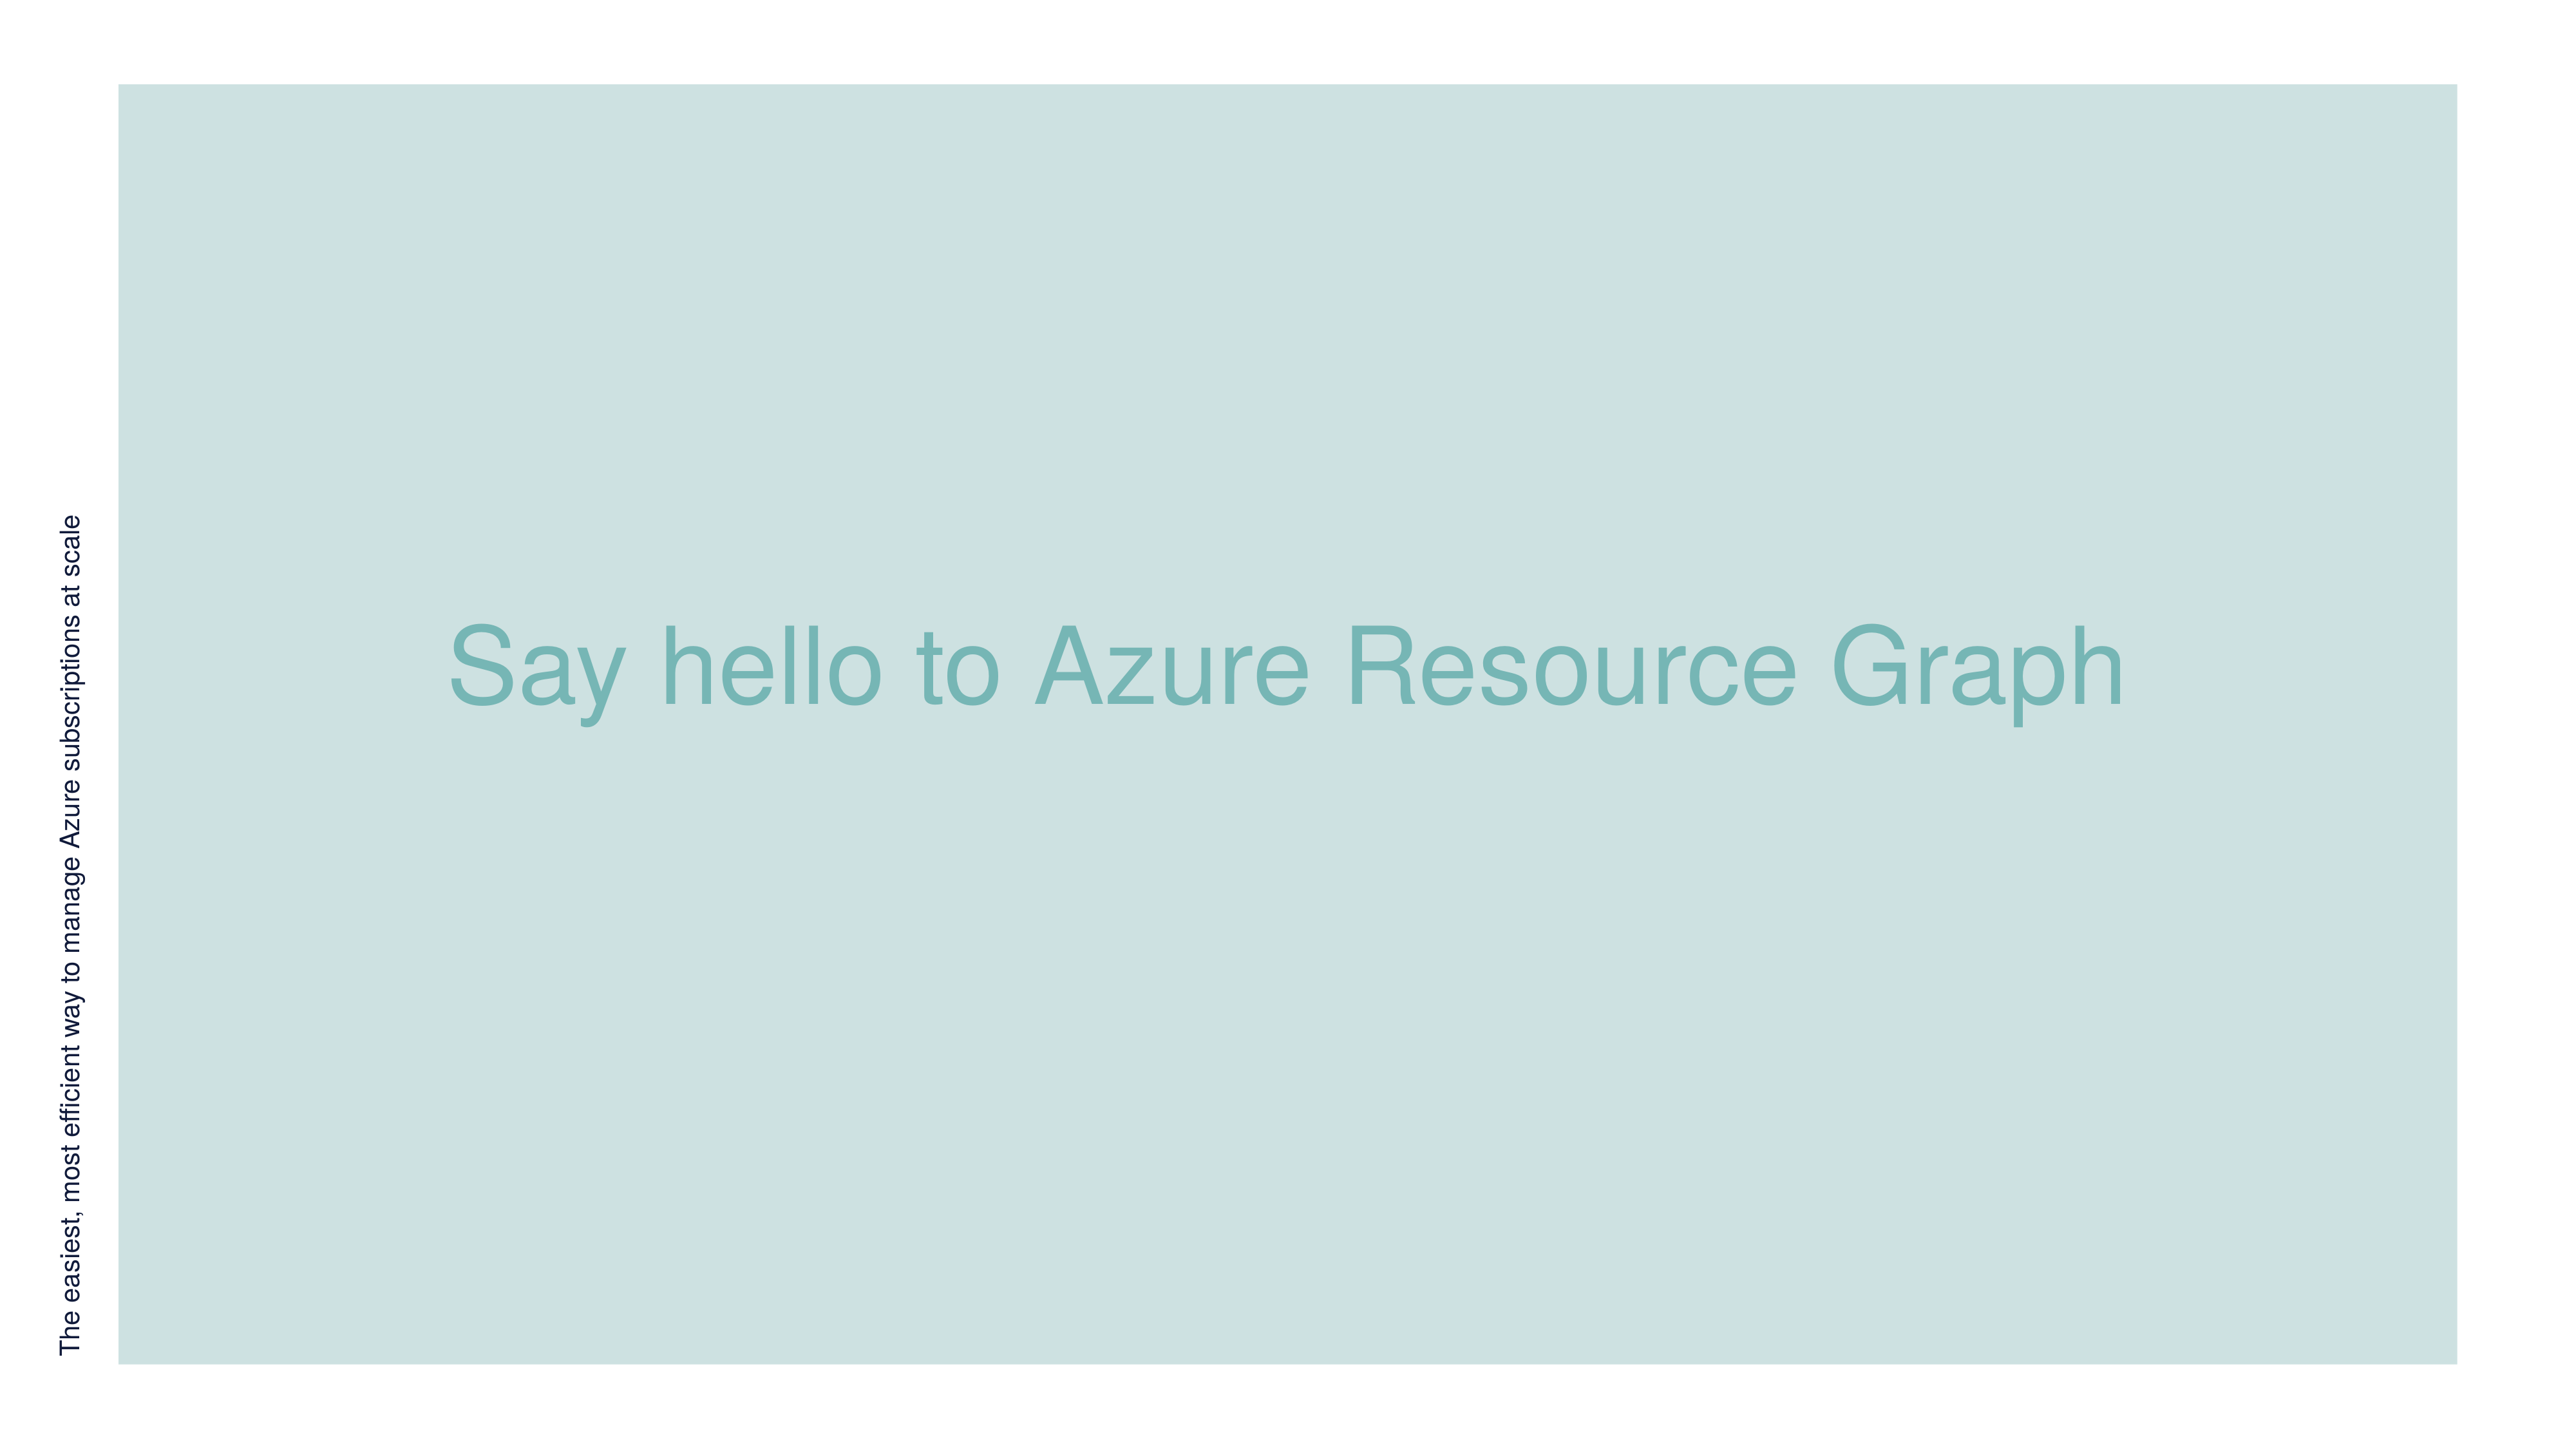

Say hello to Azure Resource Graph
The easiest, most efficient way to manage Azure subscriptions at scale